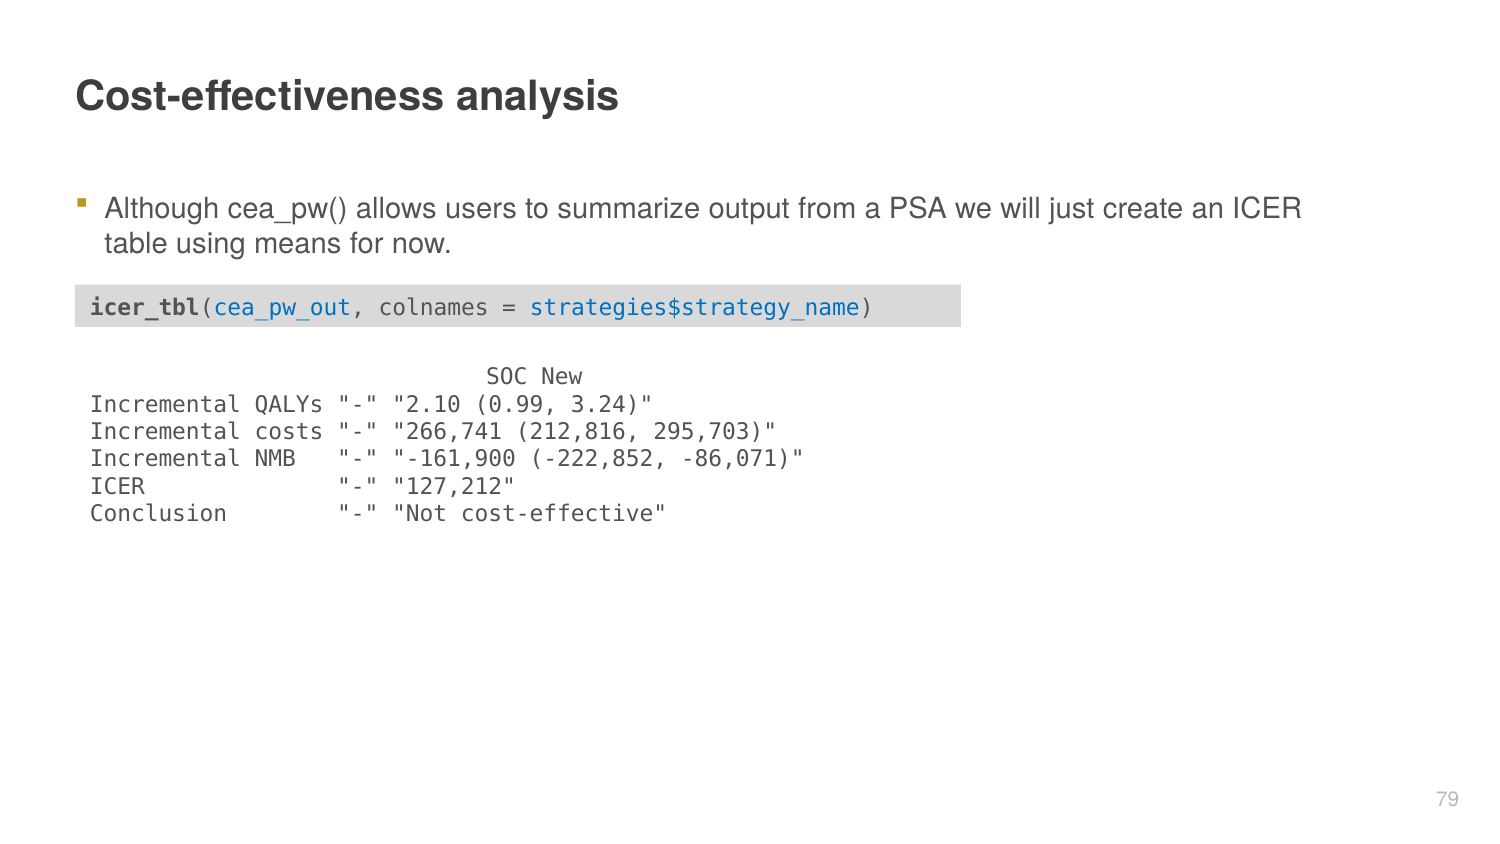

# Cost-effectiveness analysis
Although cea_pw() allows users to summarize output from a PSA we will just create an ICER table using means for now.
icer_tbl(cea_pw_out, colnames = strategies$strategy_name)
		       SOC New
Incremental QALYs "-" "2.10 (0.99, 3.24)"
Incremental costs "-" "266,741 (212,816, 295,703)"
Incremental NMB   "-" "-161,900 (-222,852, -86,071)"
ICER              "-" "127,212"
Conclusion        "-" "Not cost-effective"
79